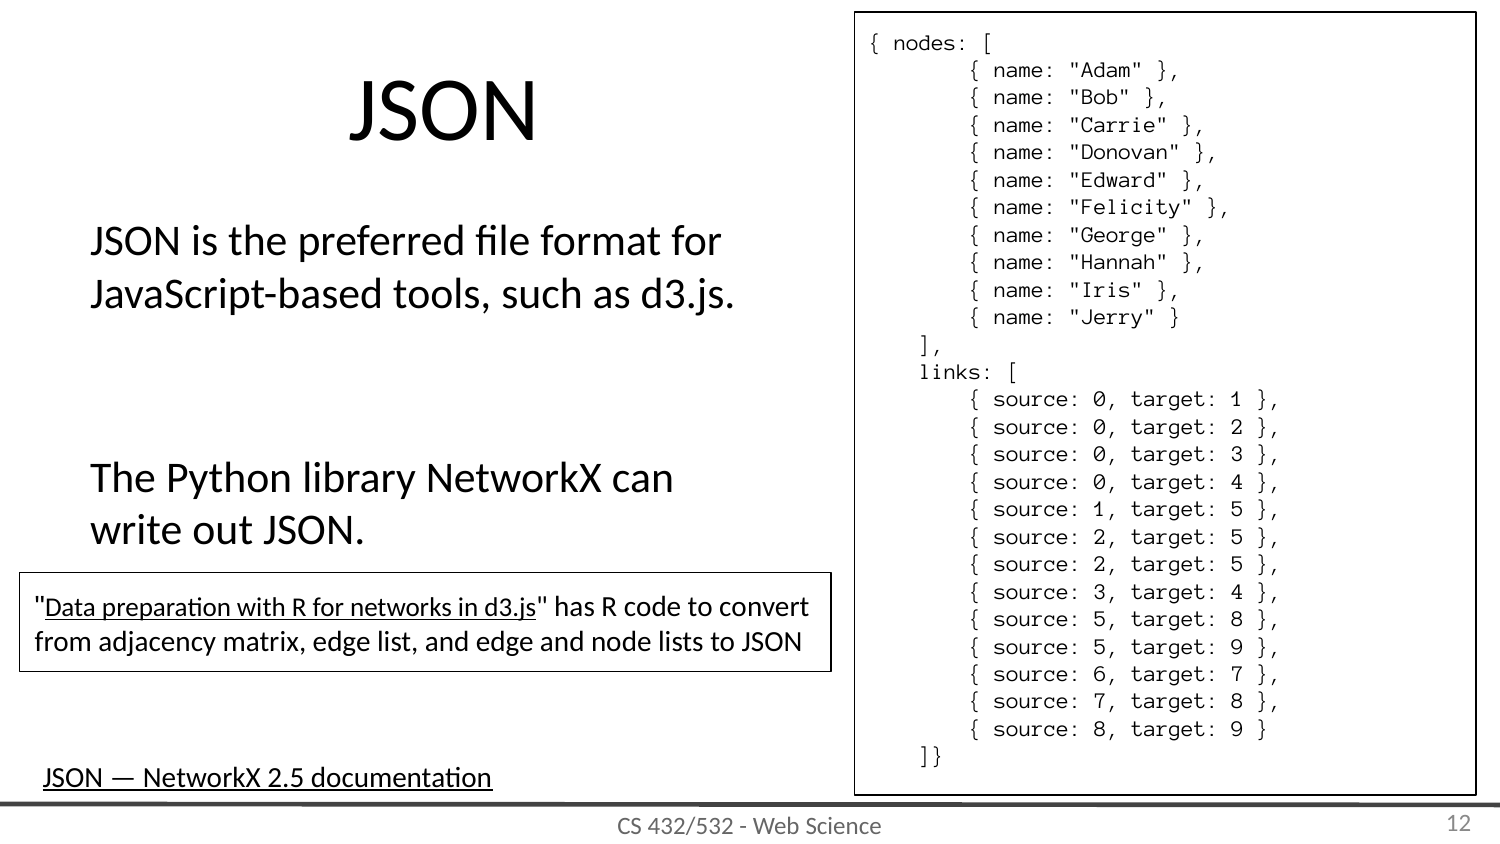

{ nodes: [
        { name: "Adam" },
        { name: "Bob" },
        { name: "Carrie" },
        { name: "Donovan" },
        { name: "Edward" },
        { name: "Felicity" },
        { name: "George" },
        { name: "Hannah" },
        { name: "Iris" },
        { name: "Jerry" }
    ],
    links: [
        { source: 0, target: 1 },
        { source: 0, target: 2 },
        { source: 0, target: 3 },
        { source: 0, target: 4 },
        { source: 1, target: 5 },
        { source: 2, target: 5 },
        { source: 2, target: 5 },
        { source: 3, target: 4 },
        { source: 5, target: 8 },
        { source: 5, target: 9 },
        { source: 6, target: 7 },
        { source: 7, target: 8 },
        { source: 8, target: 9 }
    ]}
# JSON
JSON is the preferred file format for JavaScript-based tools, such as d3.js.

The Python library NetworkX can write out JSON.
"Data preparation with R for networks in d3.js" has R code to convert from adjacency matrix, edge list, and edge and node lists to JSON
JSON — NetworkX 2.5 documentation
12